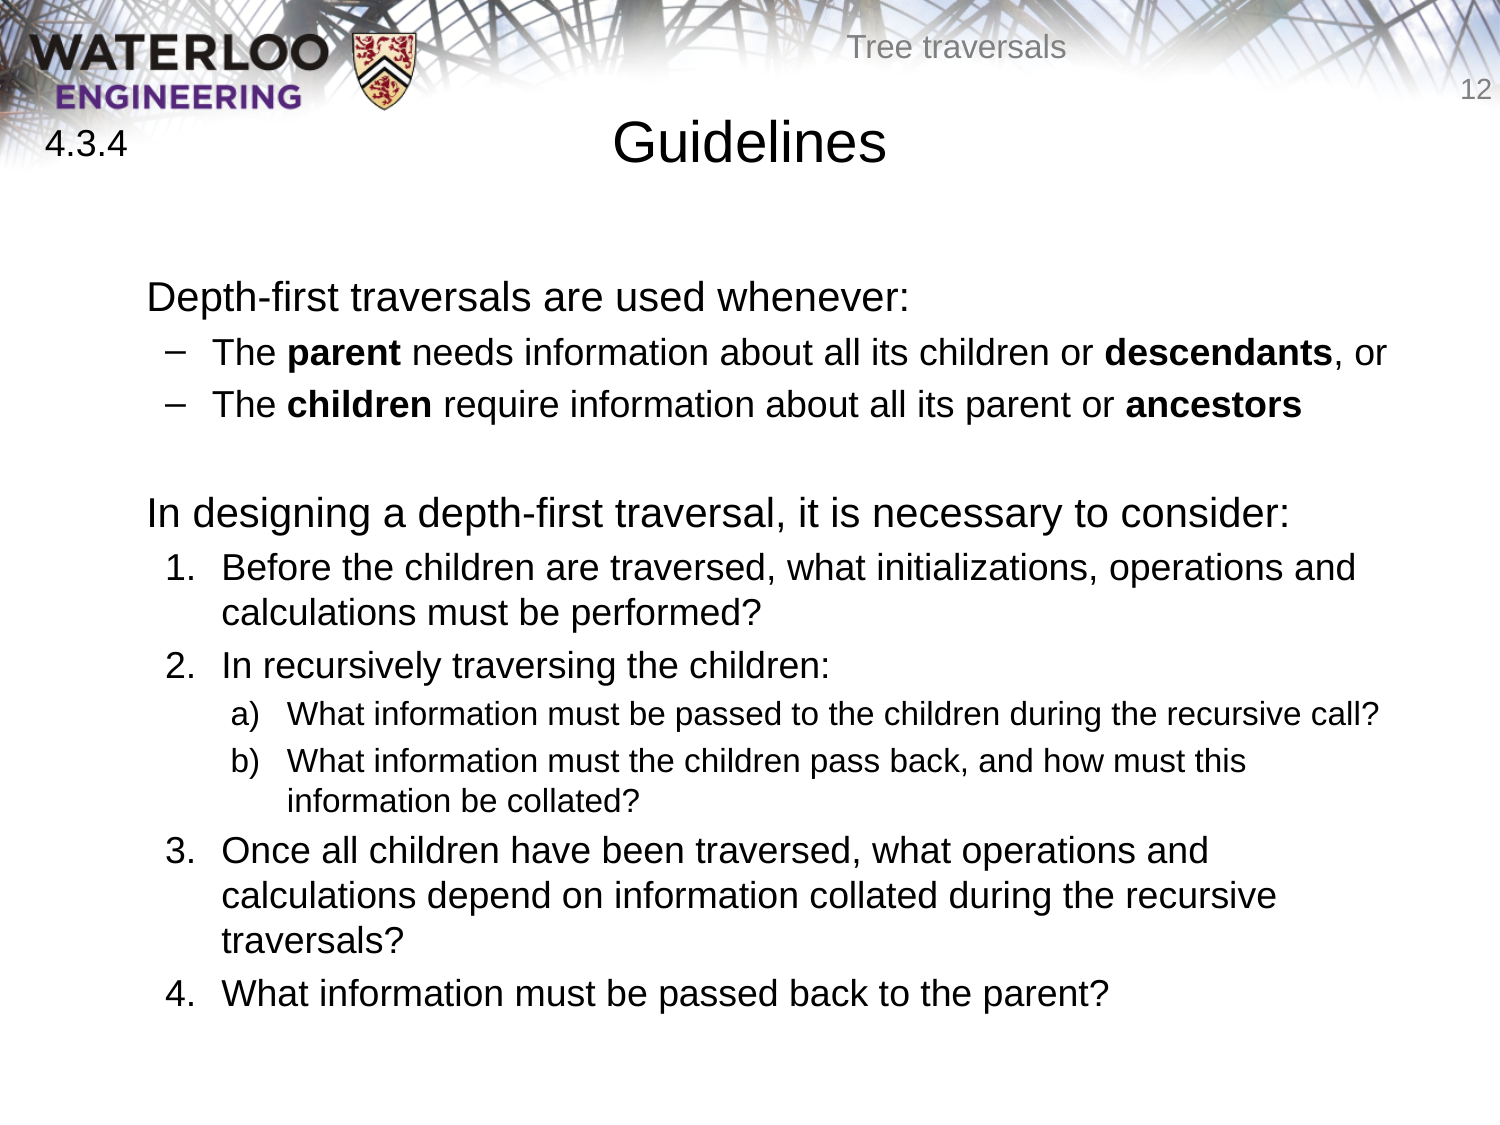

# Guidelines
4.3.4
	Depth-first traversals are used whenever:
The parent needs information about all its children or descendants, or
The children require information about all its parent or ancestors

	In designing a depth-first traversal, it is necessary to consider:
Before the children are traversed, what initializations, operations and calculations must be performed?
In recursively traversing the children:
What information must be passed to the children during the recursive call?
What information must the children pass back, and how must this information be collated?
Once all children have been traversed, what operations and calculations depend on information collated during the recursive traversals?
What information must be passed back to the parent?